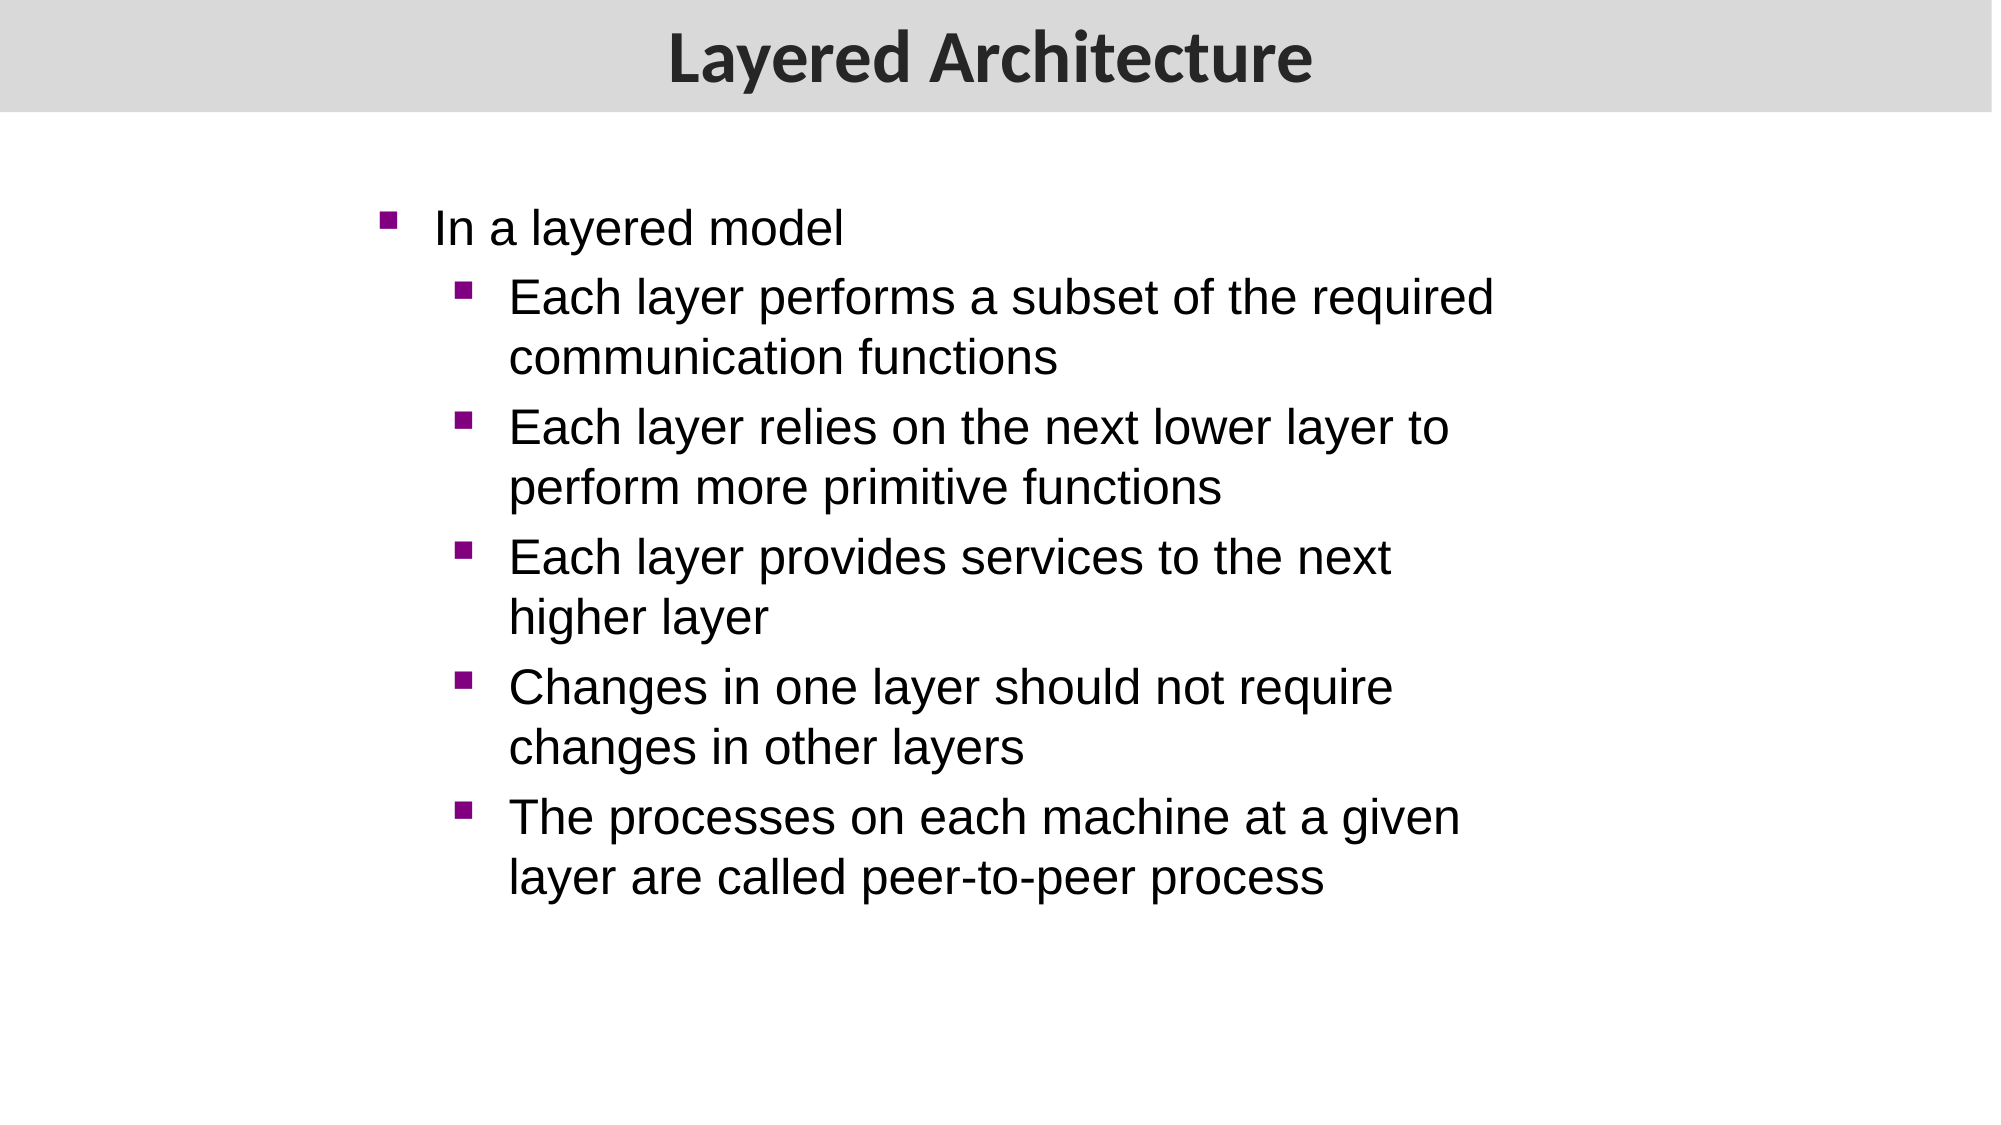

1.12
Layered Architecture
In a layered model
Each layer performs a subset of the required communication functions
Each layer relies on the next lower layer to perform more primitive functions
Each layer provides services to the next higher layer
Changes in one layer should not require changes in other layers
The processes on each machine at a given layer are called peer-to-peer process